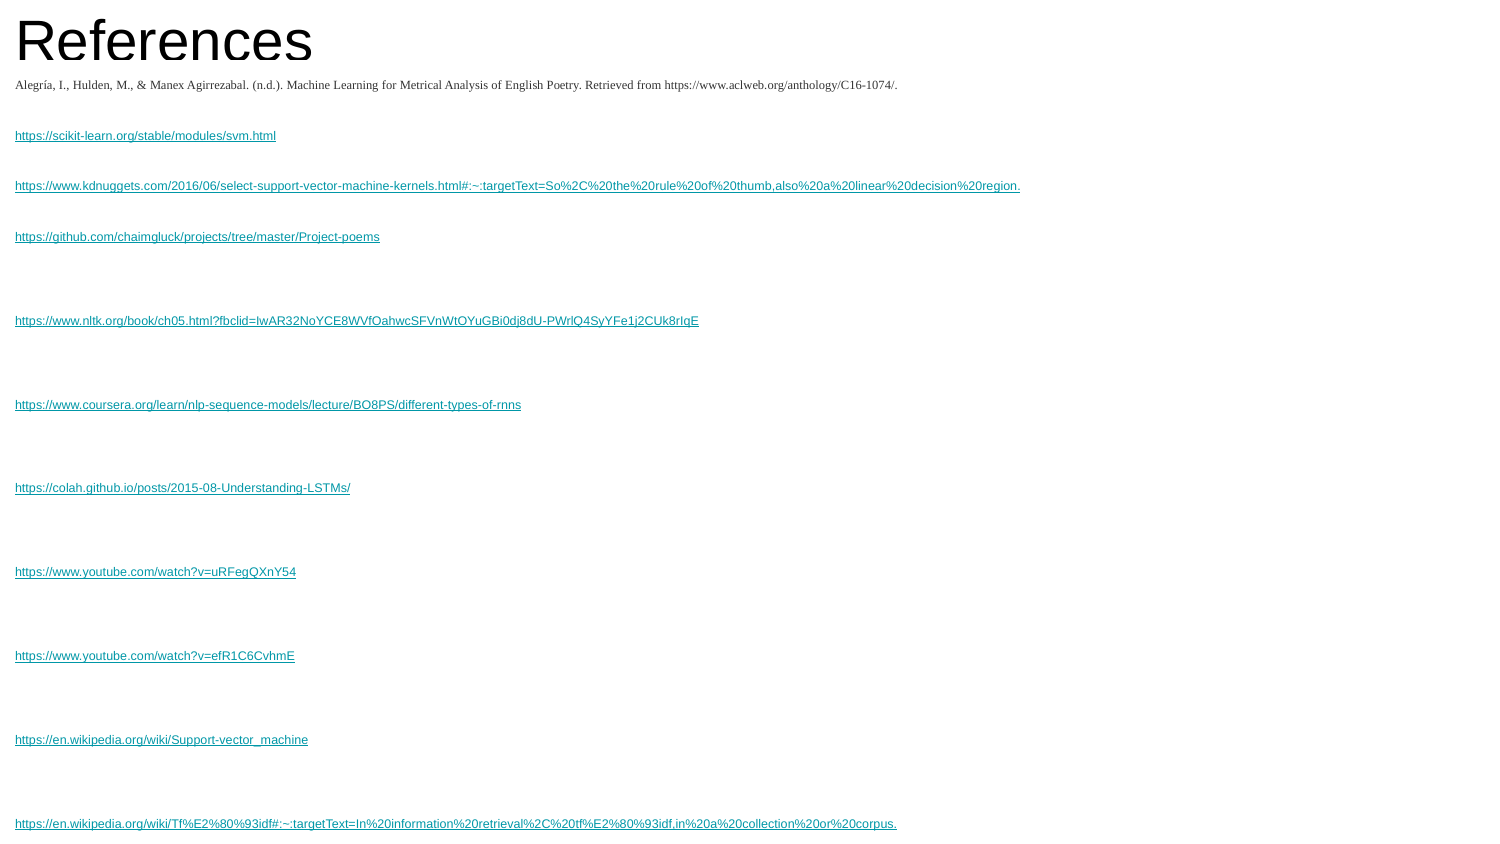

# References
Alegría, I., Hulden, M., & Manex Agirrezabal. (n.d.). Machine Learning for Metrical Analysis of English Poetry. Retrieved from https://www.aclweb.org/anthology/C16-1074/.
https://scikit-learn.org/stable/modules/svm.html
https://www.kdnuggets.com/2016/06/select-support-vector-machine-kernels.html#:~:targetText=So%2C%20the%20rule%20of%20thumb,also%20a%20linear%20decision%20region.
https://github.com/chaimgluck/projects/tree/master/Project-poems
https://www.nltk.org/book/ch05.html?fbclid=IwAR32NoYCE8WVfOahwcSFVnWtOYuGBi0dj8dU-PWrlQ4SyYFe1j2CUk8rIqE
https://www.coursera.org/learn/nlp-sequence-models/lecture/BO8PS/different-types-of-rnns
https://colah.github.io/posts/2015-08-Understanding-LSTMs/
https://www.youtube.com/watch?v=uRFegQXnY54
https://www.youtube.com/watch?v=efR1C6CvhmE
https://en.wikipedia.org/wiki/Support-vector_machine
https://en.wikipedia.org/wiki/Tf%E2%80%93idf#:~:targetText=In%20information%20retrieval%2C%20tf%E2%80%93idf,in%20a%20collection%20or%20corpus.